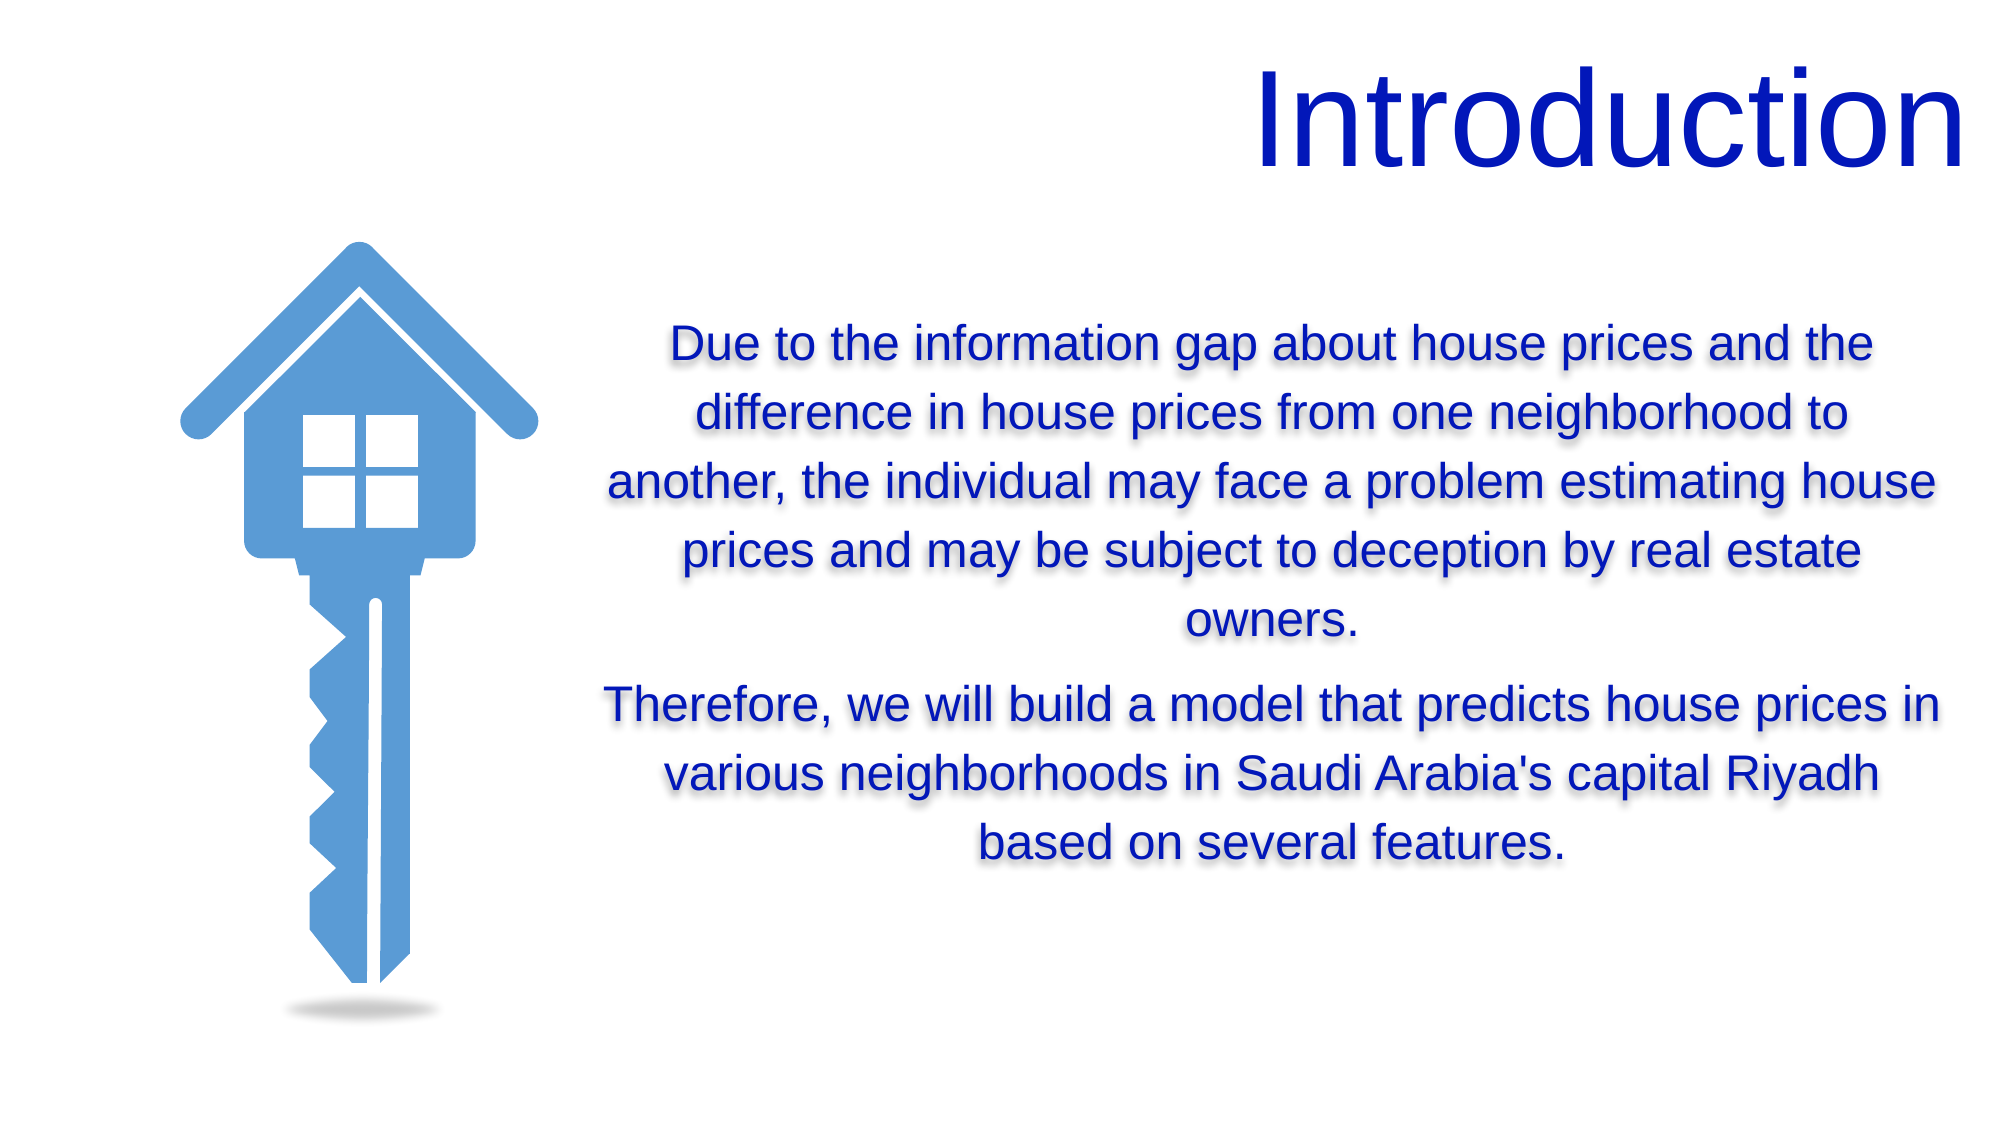

Introduction

Due to the information gap about house prices and the difference in house prices from one neighborhood to another, the individual may face a problem estimating house prices and may be subject to deception by real estate owners.
Therefore, we will build a model that predicts house prices in various neighborhoods in Saudi Arabia's capital Riyadh based on several features.